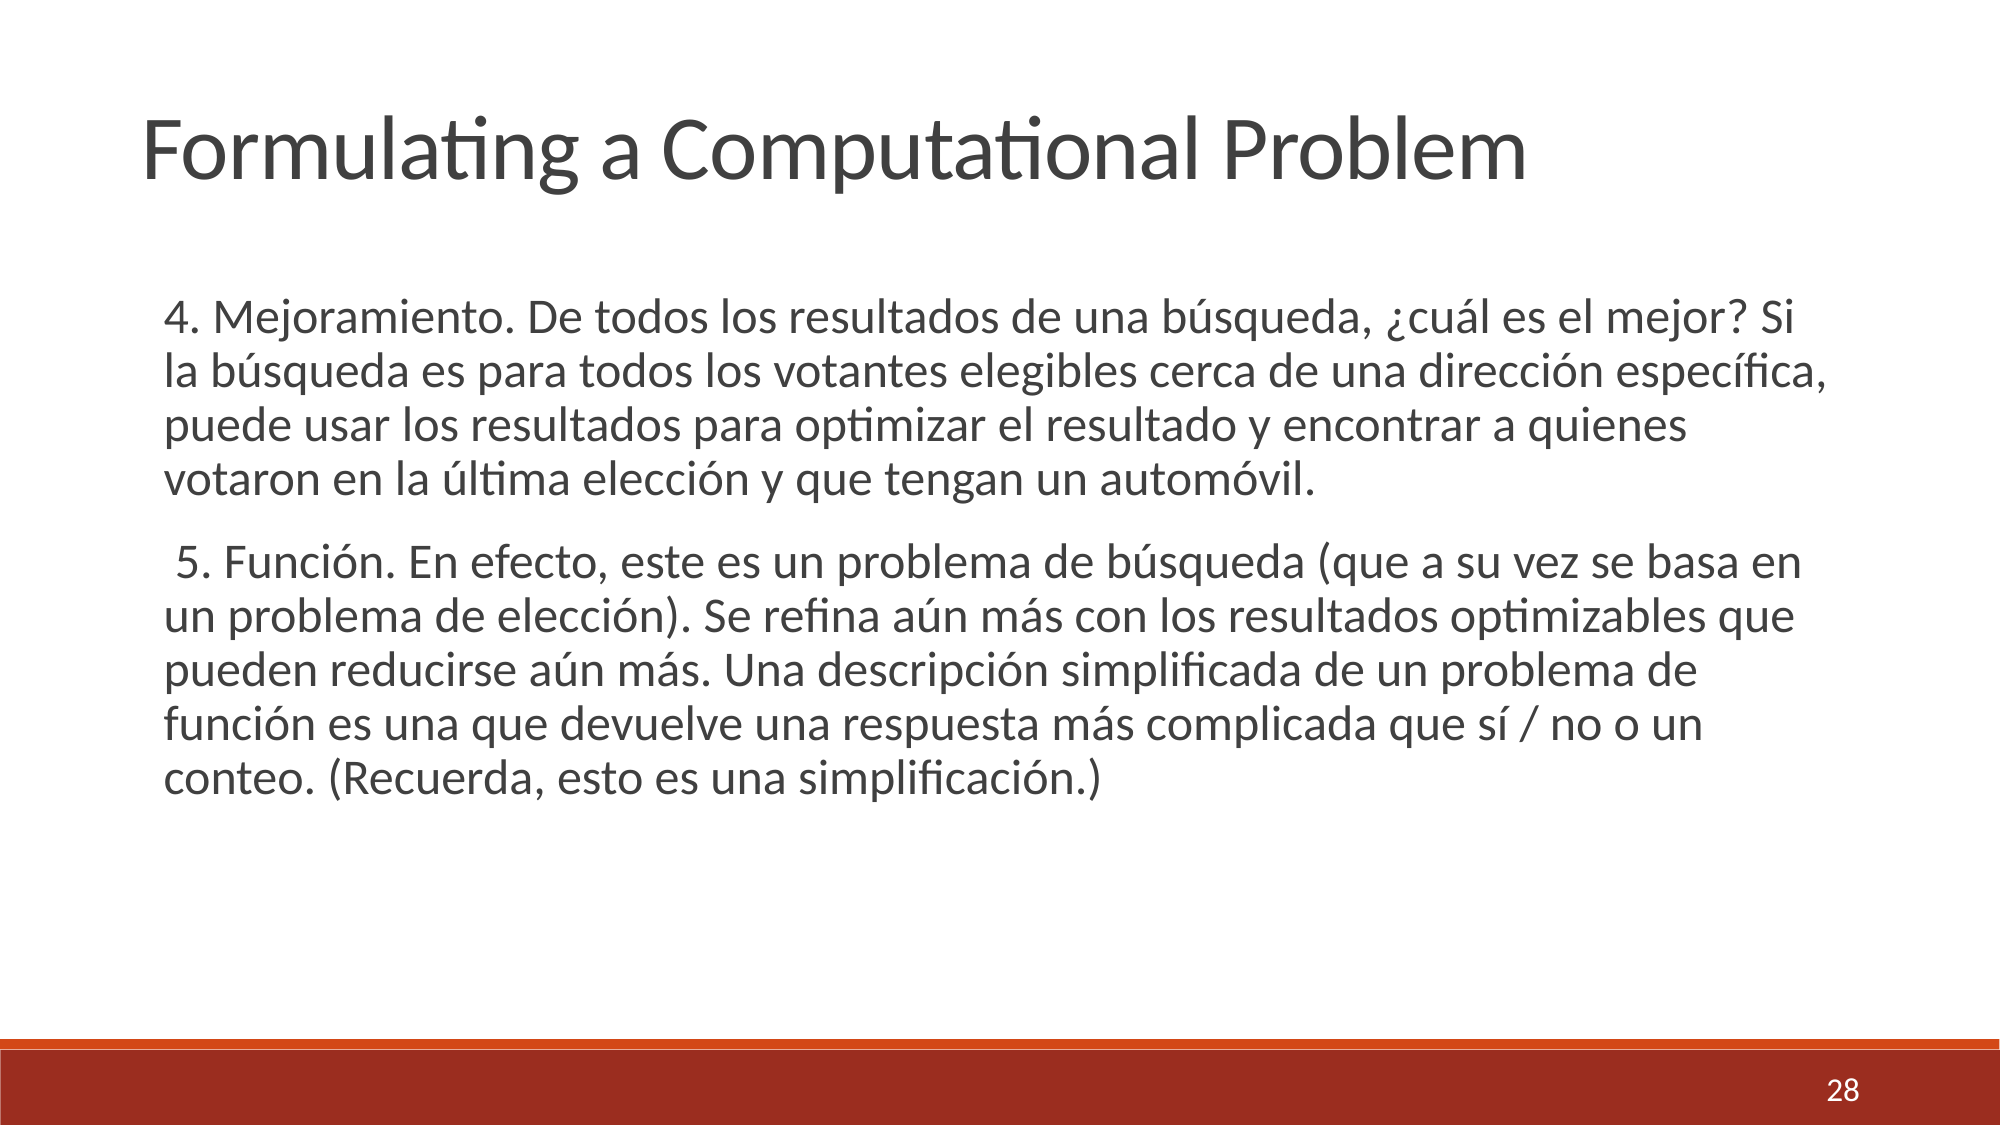

Formulating a Computational Problem
4. Mejoramiento. De todos los resultados de una búsqueda, ¿cuál es el mejor? Si la búsqueda es para todos los votantes elegibles cerca de una dirección específica, puede usar los resultados para optimizar el resultado y encontrar a quienes votaron en la última elección y que tengan un automóvil.
 5. Función. En efecto, este es un problema de búsqueda (que a su vez se basa en un problema de elección). Se refina aún más con los resultados optimizables que pueden reducirse aún más. Una descripción simplificada de un problema de función es una que devuelve una respuesta más complicada que sí / no o un conteo. (Recuerda, esto es una simplificación.)
28